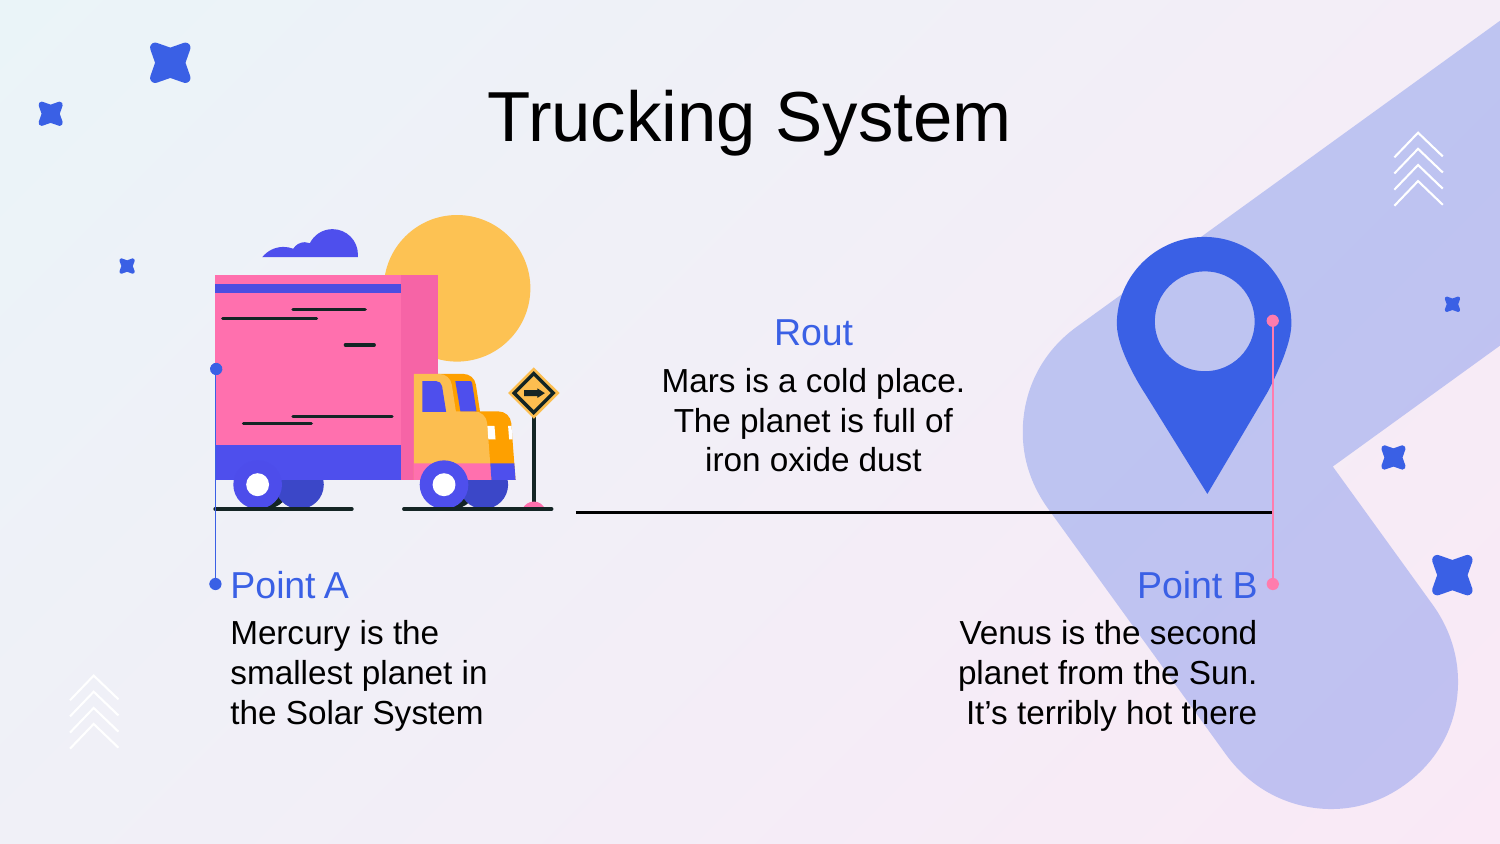

# Trucking System

Rout
Mars is a cold place. The planet is full of iron oxide dust
Point A
Point B
Mercury is the smallest planet in the Solar System
Venus is the second planet from the Sun. It’s terribly hot there